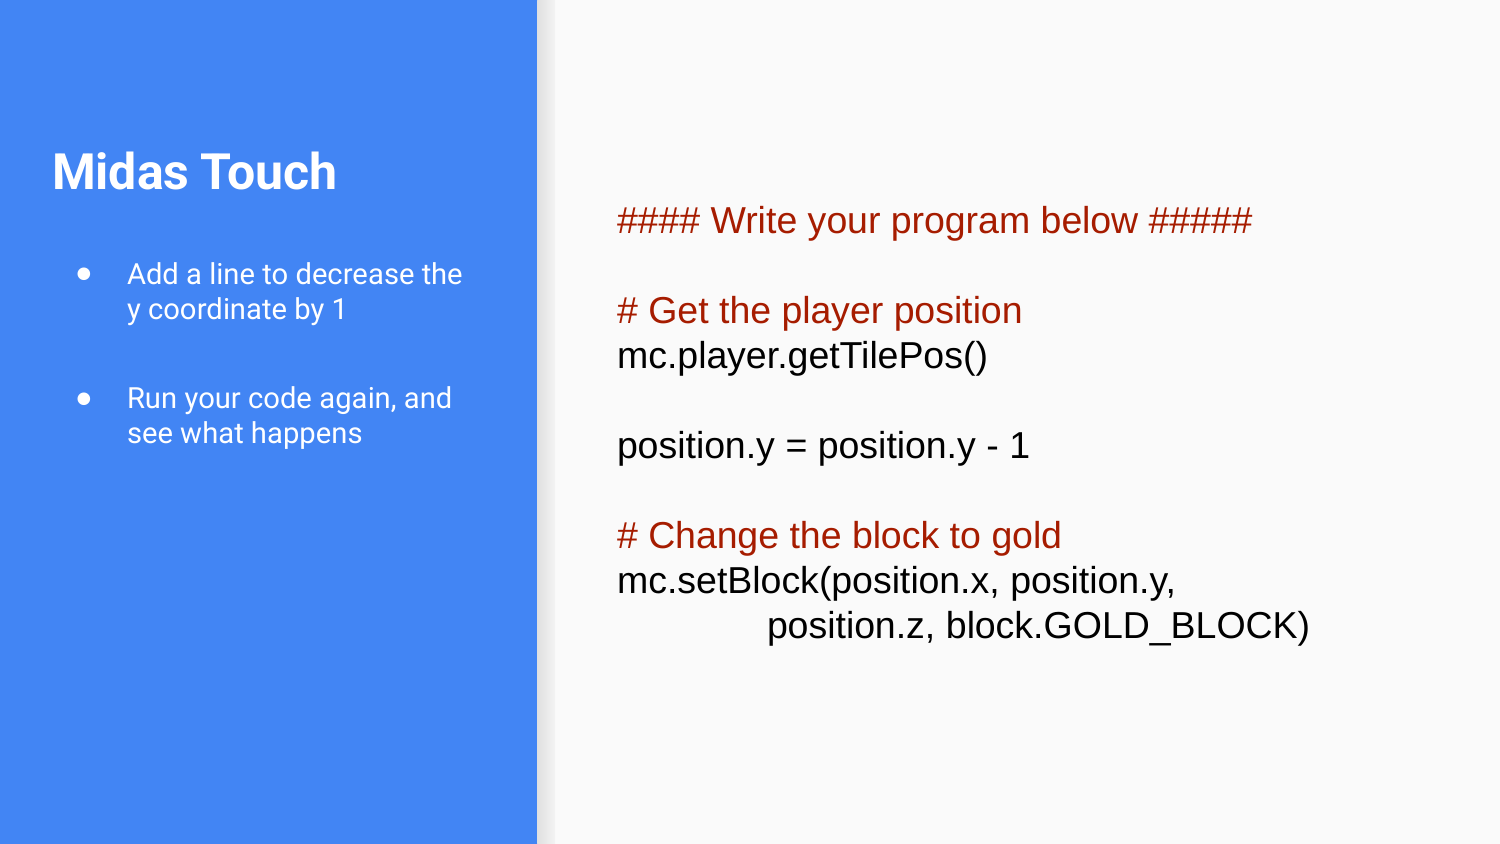

#### Write your program below #####

# Get the player position
mc.player.getTilePos()

position.y = position.y - 1

# Change the block to gold
mc.setBlock(position.x, position.y,
	position.z, block.GOLD_BLOCK)
# Midas Touch
Add a line to decrease the y coordinate by 1
Run your code again, and see what happens